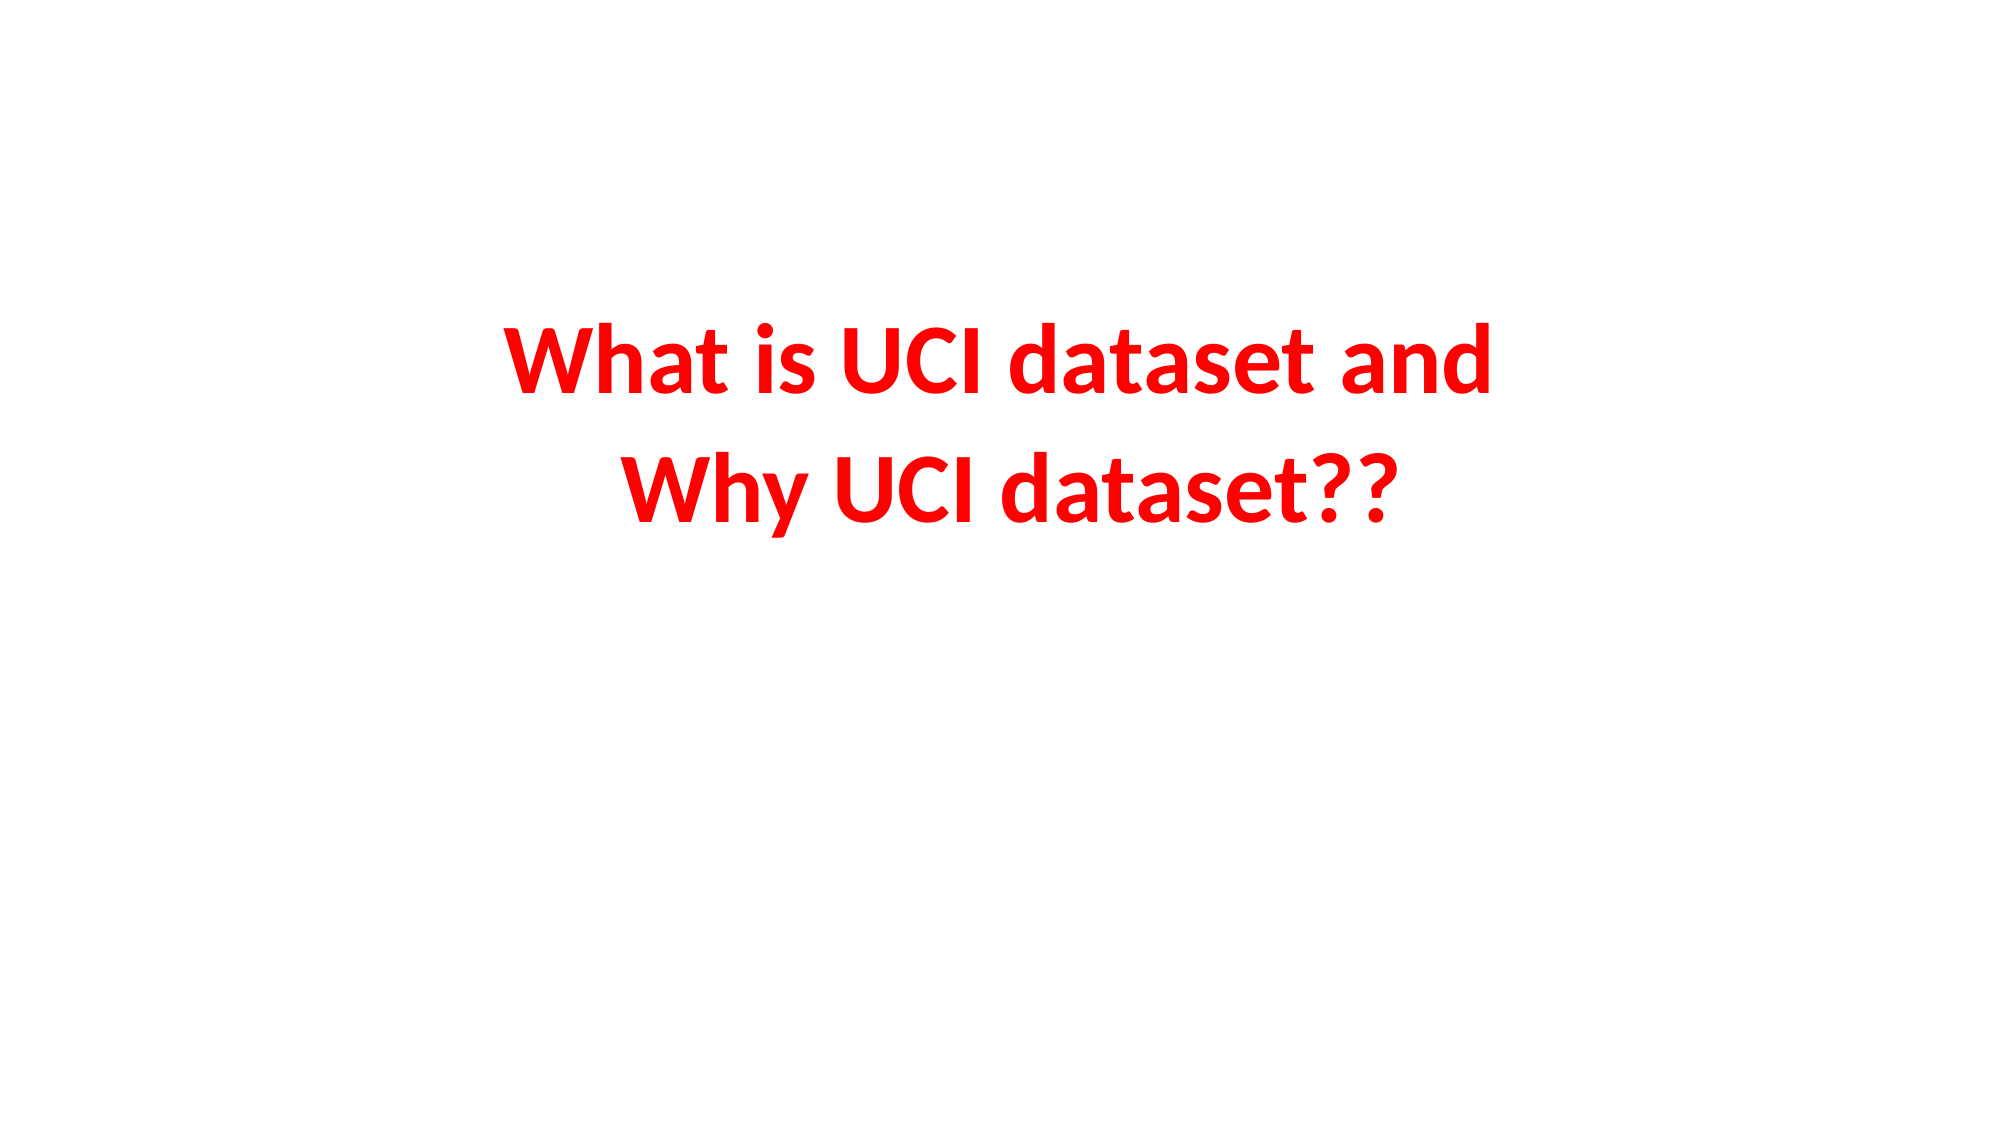

#
What is UCI dataset and
 Why UCI dataset??